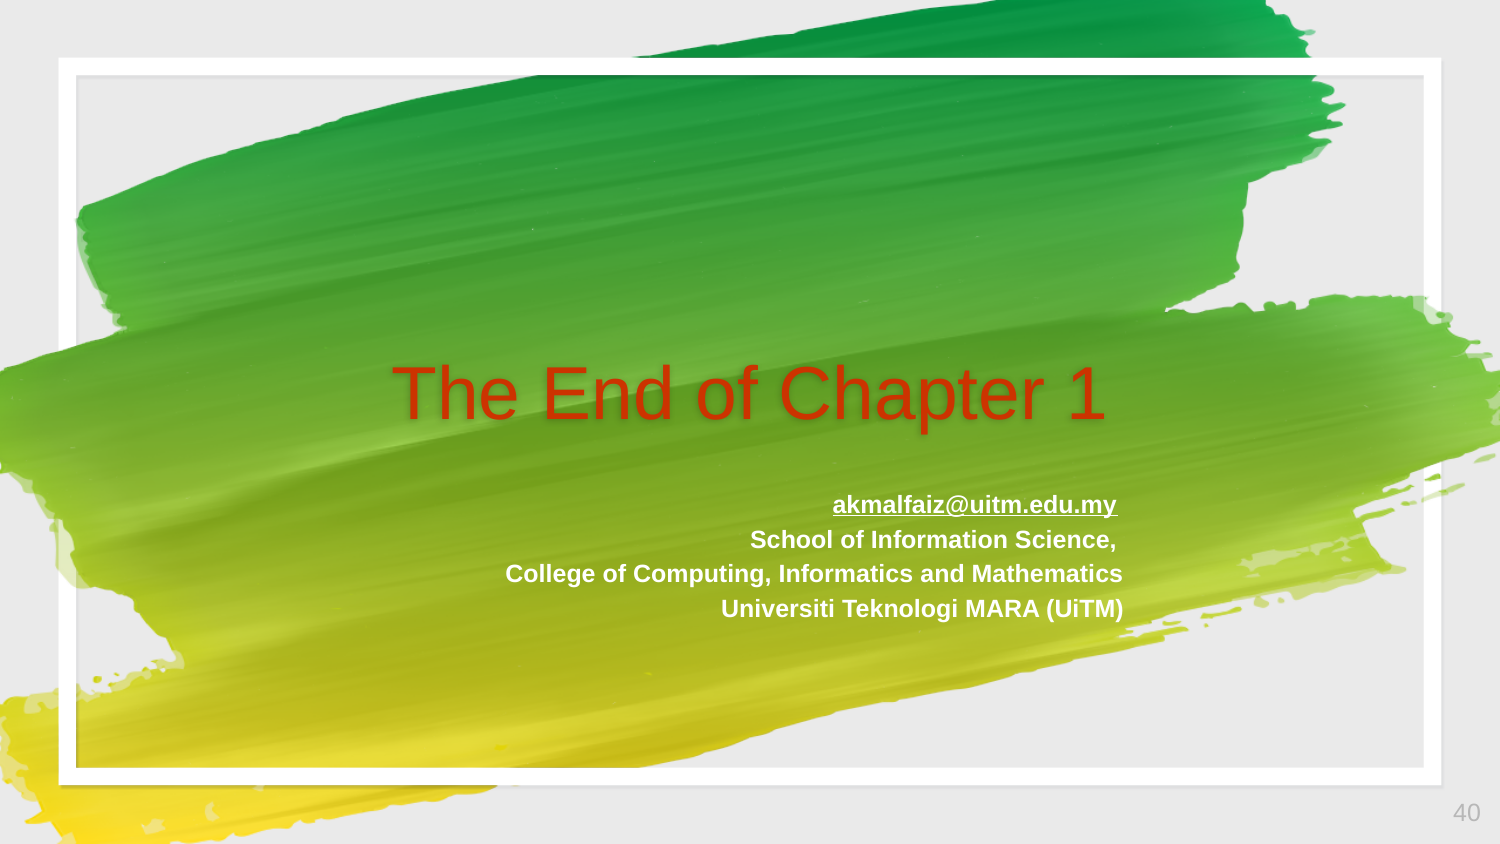

The End of Chapter 1
akmalfaiz@uitm.edu.my
School of Information Science,
College of Computing, Informatics and Mathematics
Universiti Teknologi MARA (UiTM)
40